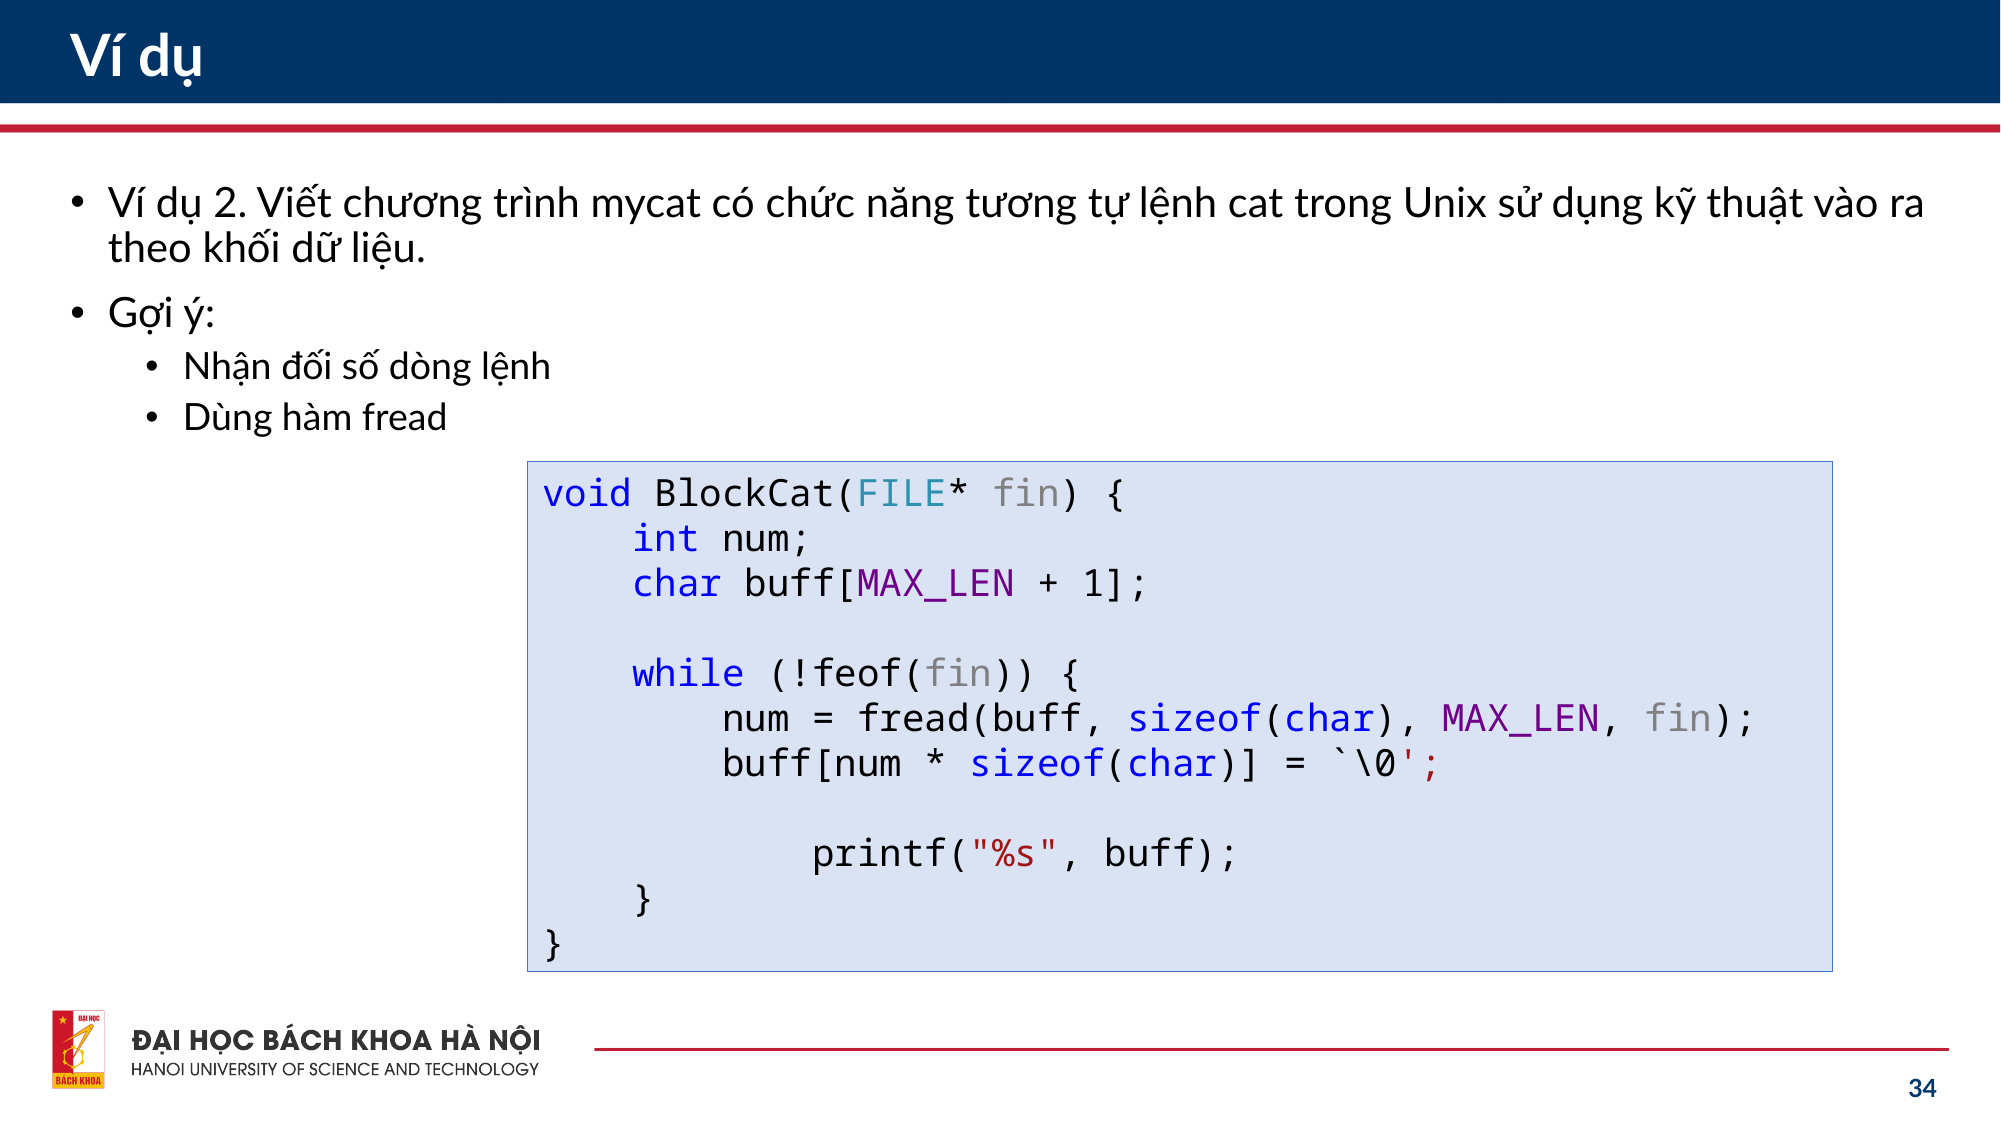

# Ví dụ
Ví dụ 2. Viết chương trình mycat có chức năng tương tự lệnh cat trong Unix sử dụng kỹ thuật vào ra theo khối dữ liệu.
Gợi ý:
Nhận đối số dòng lệnh
Dùng hàm fread

void BlockCat(FILE* fin) {
    int num;
    char buff[MAX_LEN + 1];

    while (!feof(fin)) {
        num = fread(buff, sizeof(char), MAX_LEN, fin);
        buff[num * sizeof(char)] = `\0';

            printf("%s", buff);
    }
}
34